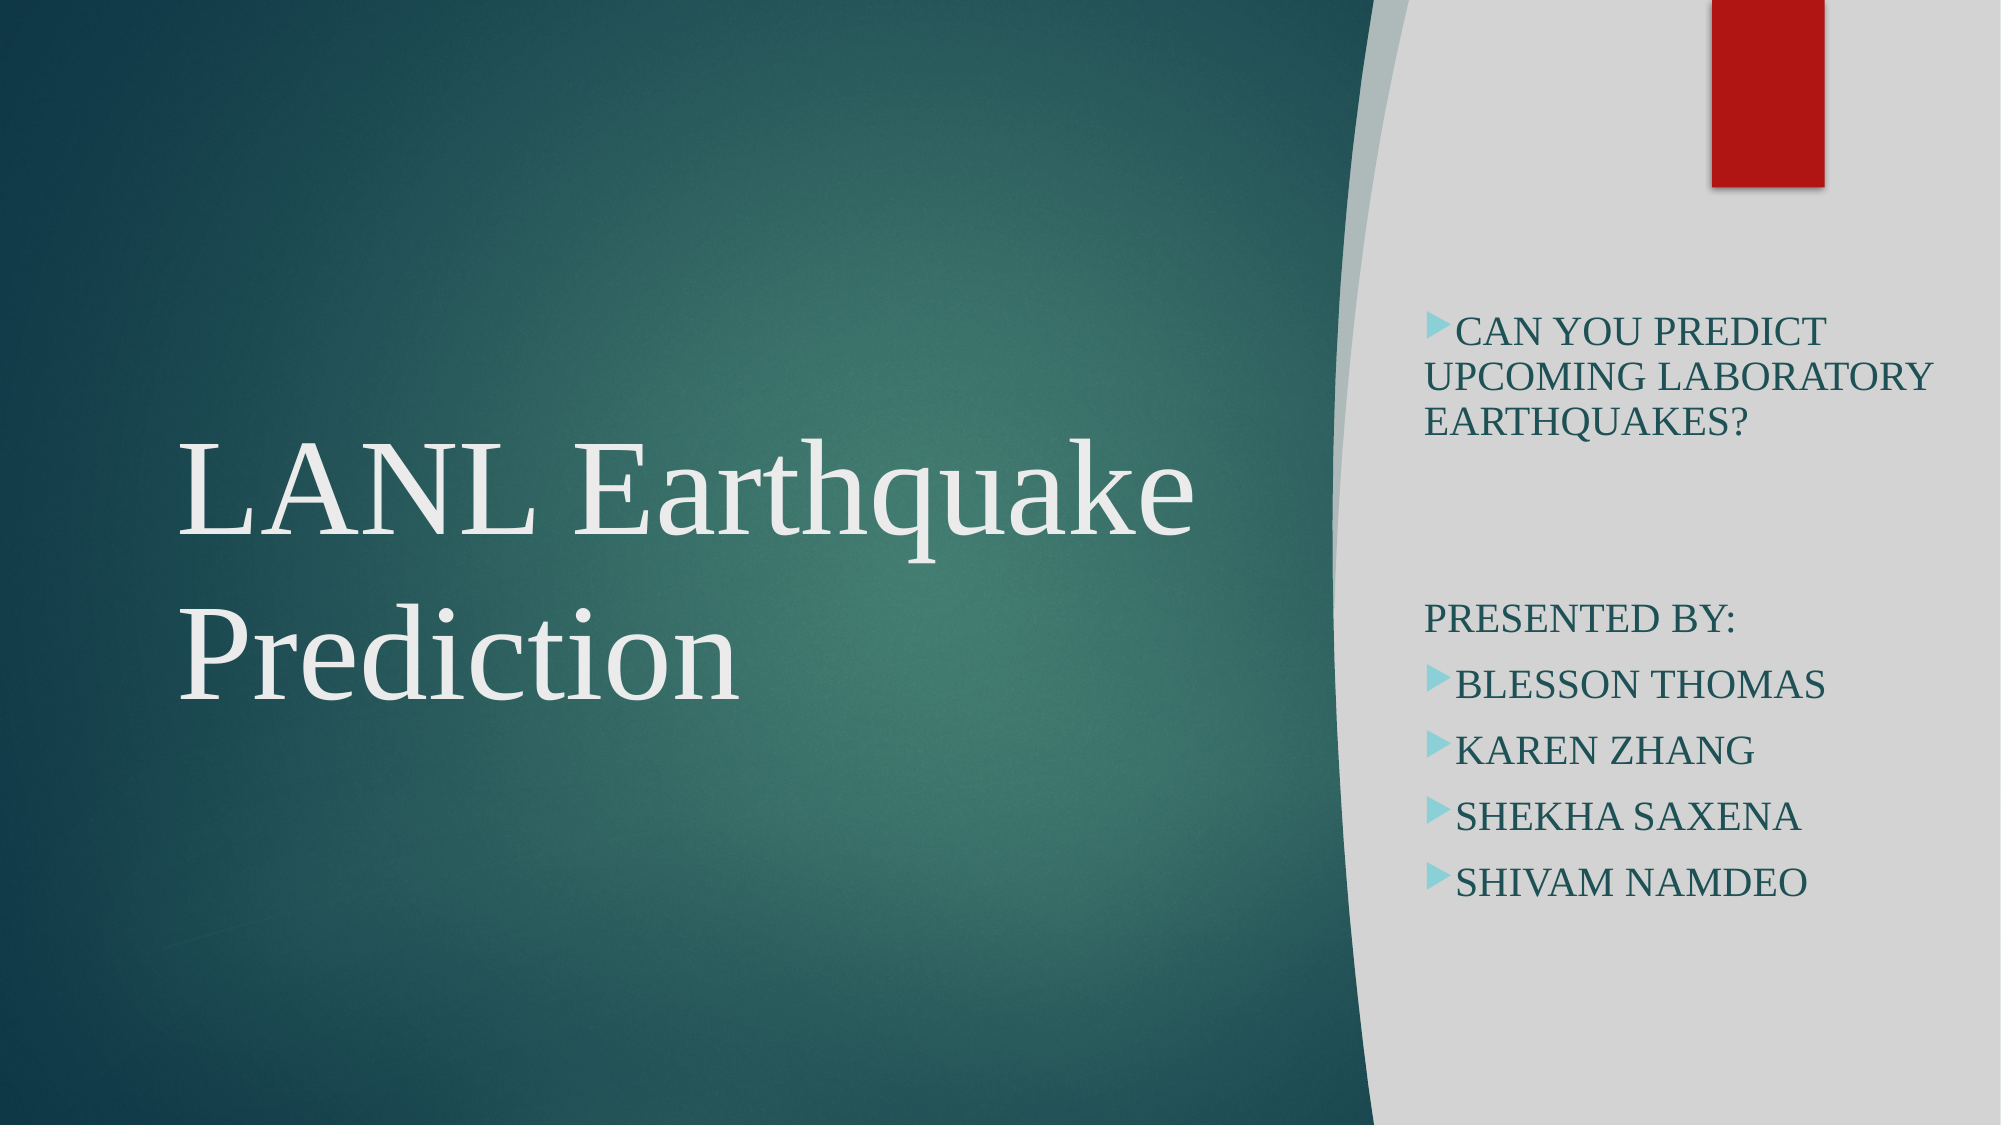

# LANL Earthquake Prediction
Can you predict upcoming laboratory earthquakes?

Presented by:
Blesson Thomas
Karen Zhang
Shekha Saxena
Shivam Namdeo